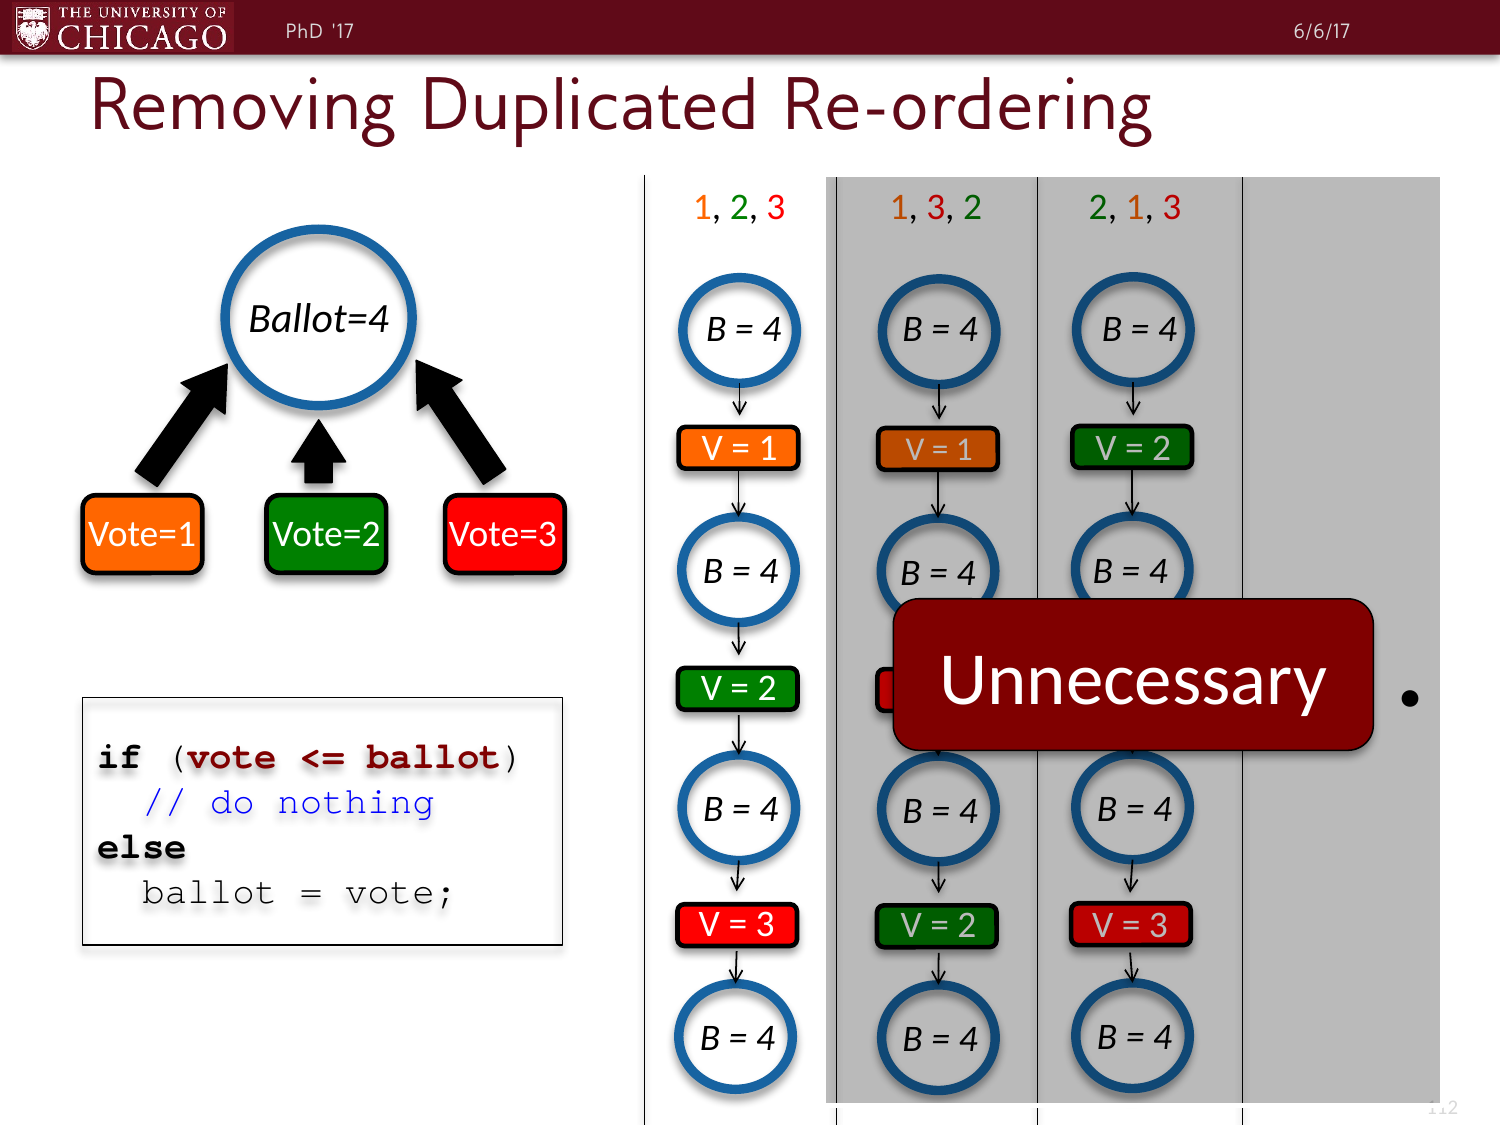

# Removing Duplicated Re-ordering
PhD '17
6/6/17
1, 2, 3
1, 3, 2
2, 1, 3

Ballot=4

B = 4

B = 4

B = 4

V = 2

V = 1

V = 1

Vote=2

Vote=1

Vote=3

B = 4

B = 4

B = 4
. . .
Unnecessary
V = 2

V = 1

V = 3

if (vote <= ballot)
  // do nothing
else
  ballot = vote;

B = 4

B = 4

B = 4
V = 3

V = 3

V = 2

B = 4

B = 4

B = 4
112